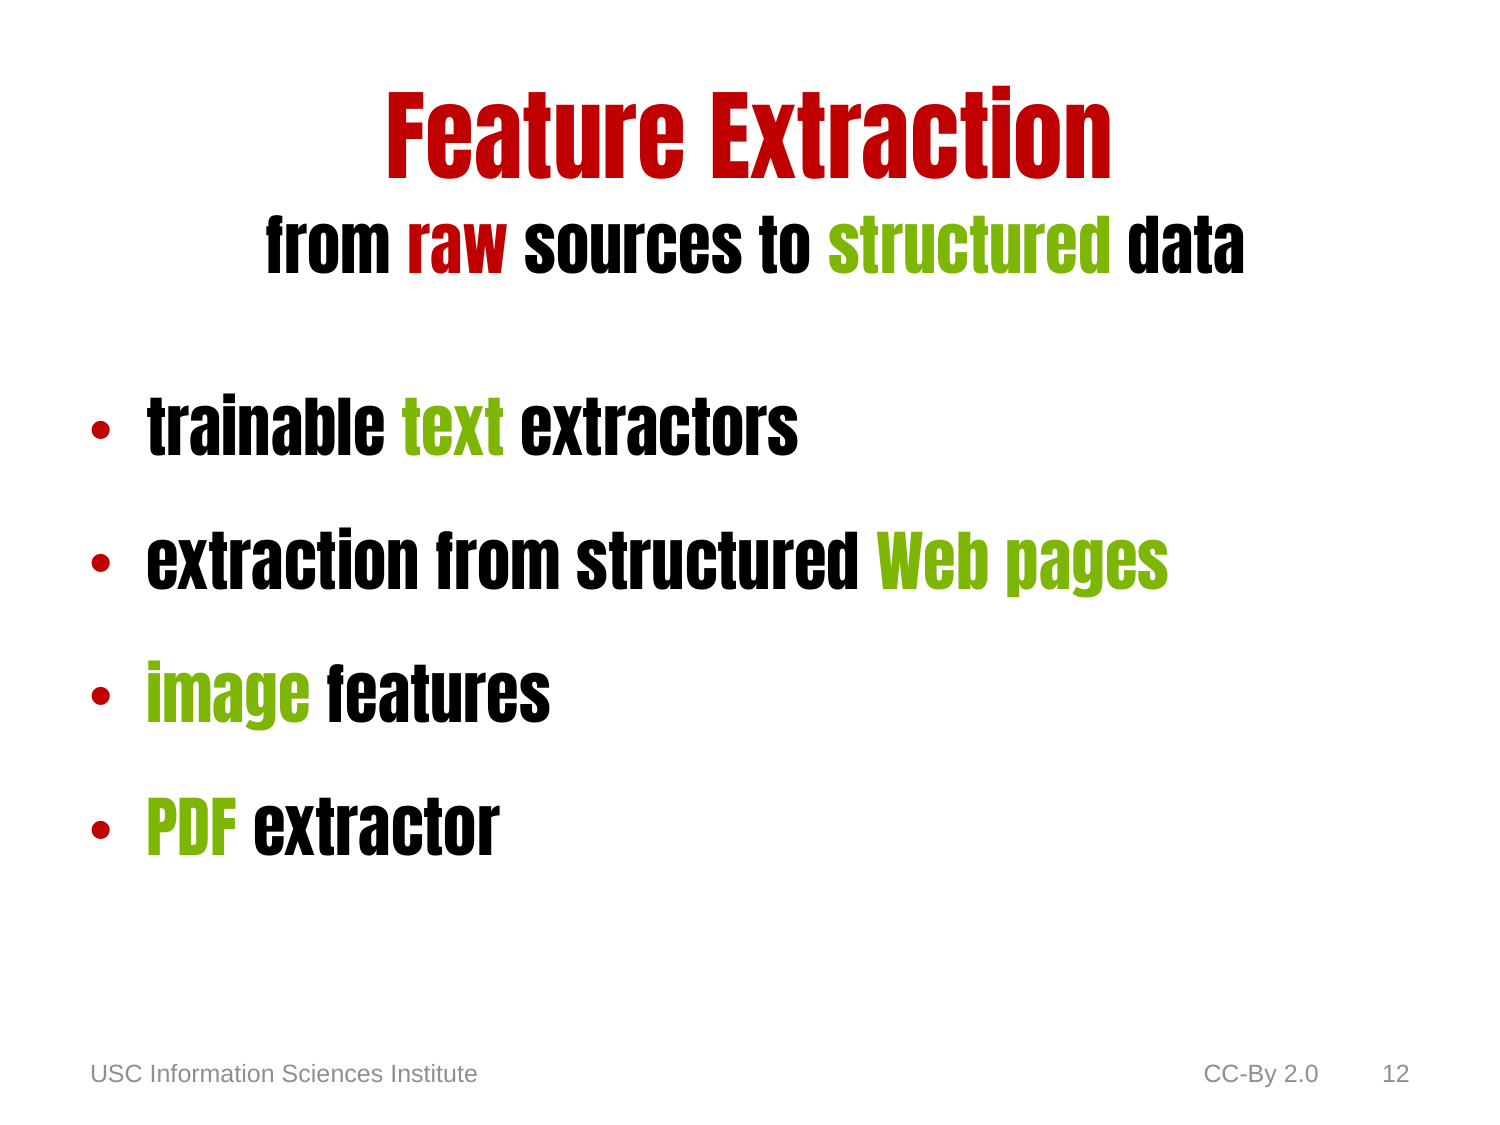

# Feature Extraction
from raw sources to structured data
trainable text extractors
extraction from structured Web pages
image features
PDF extractor

USC Information Sciences Institute
CC-By 2.0         12